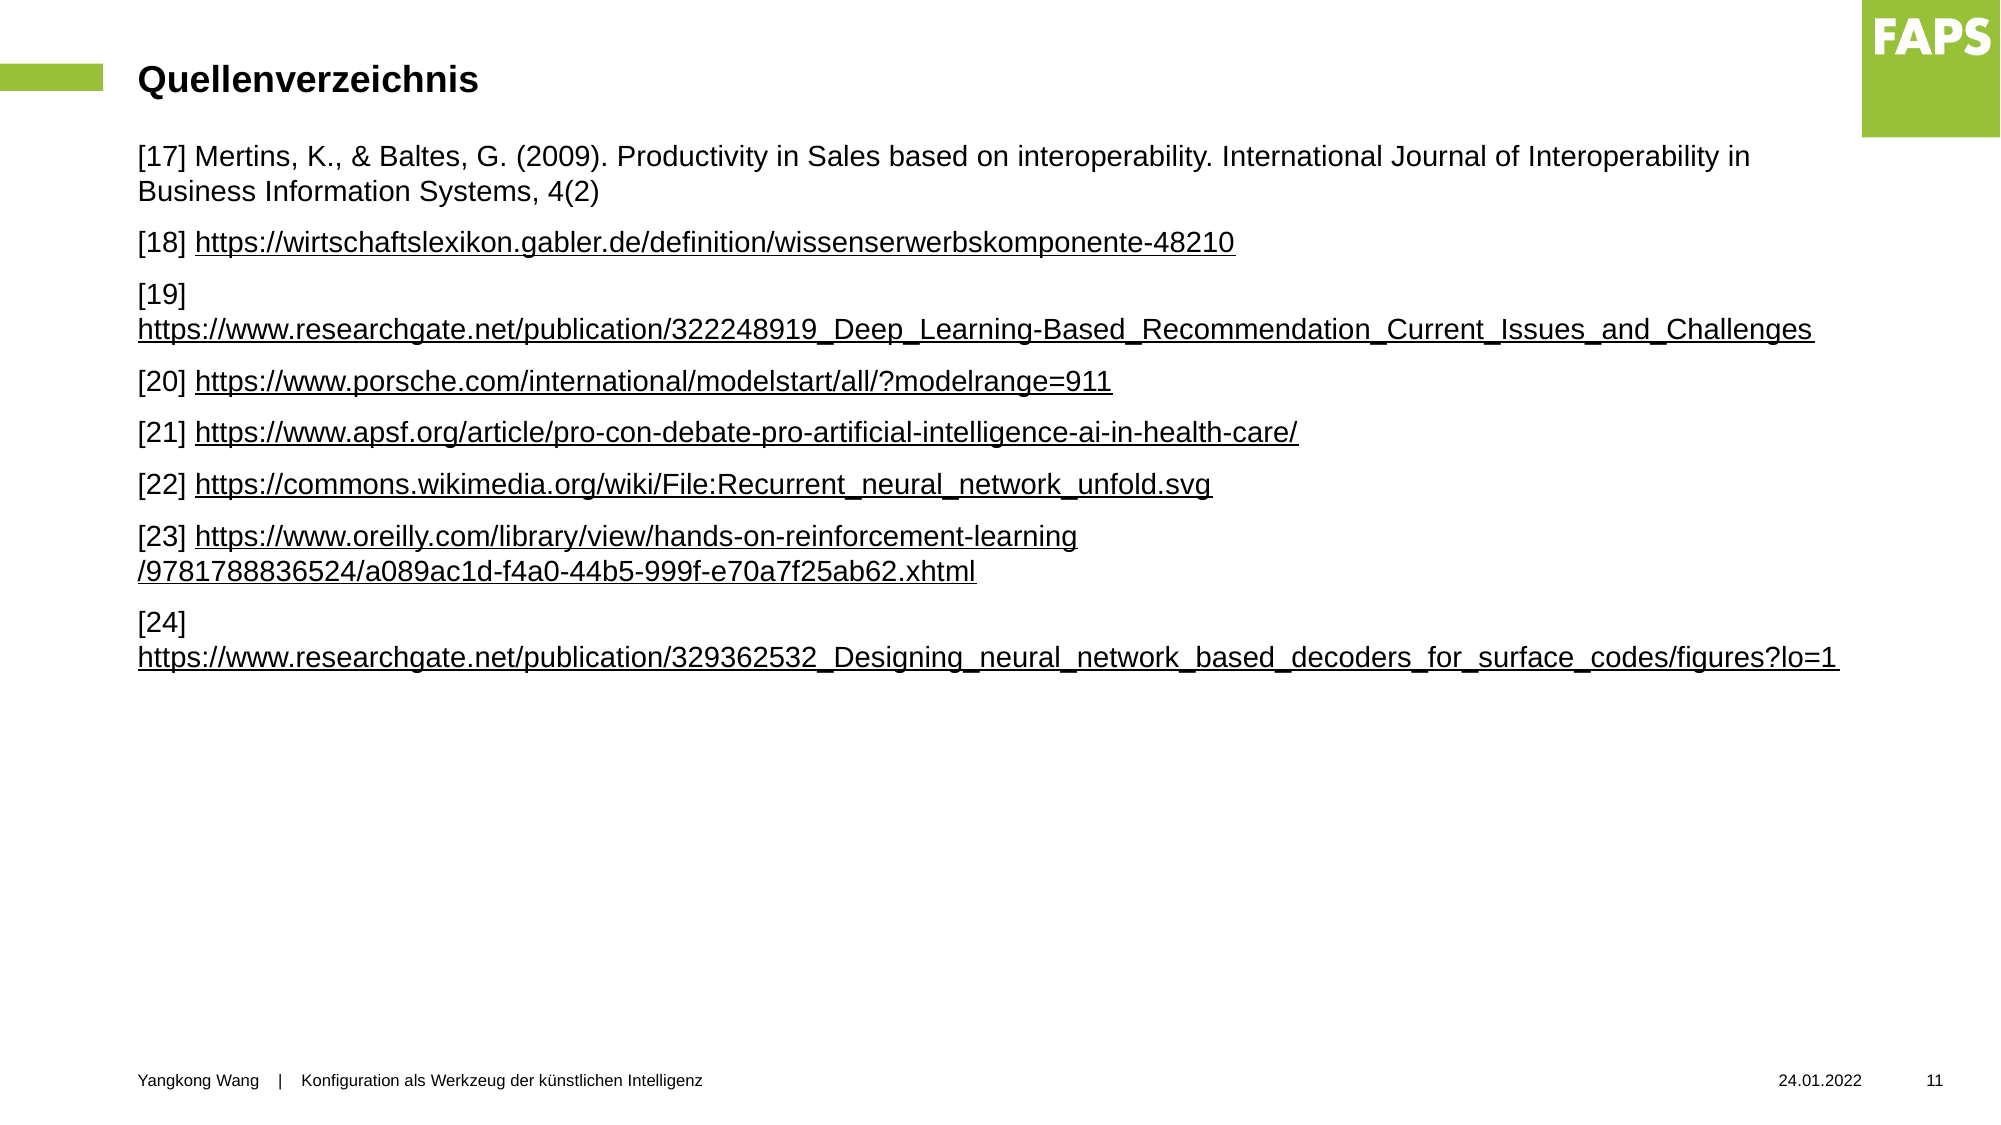

# Quellenverzeichnis
[17] Mertins, K., & Baltes, G. (2009). Productivity in Sales based on interoperability. International Journal of Interoperability in Business Information Systems, 4(2)
[18] https://wirtschaftslexikon.gabler.de/definition/wissenserwerbskomponente-48210
[19] https://www.researchgate.net/publication/322248919_Deep_Learning-Based_Recommendation_Current_Issues_and_Challenges
[20] https://www.porsche.com/international/modelstart/all/?modelrange=911
[21] https://www.apsf.org/article/pro-con-debate-pro-artificial-intelligence-ai-in-health-care/
[22] https://commons.wikimedia.org/wiki/File:Recurrent_neural_network_unfold.svg
[23] https://www.oreilly.com/library/view/hands-on-reinforcement-learning/9781788836524/a089ac1d-f4a0-44b5-999f-e70a7f25ab62.xhtml
[24] https://www.researchgate.net/publication/329362532_Designing_neural_network_based_decoders_for_surface_codes/figures?lo=1